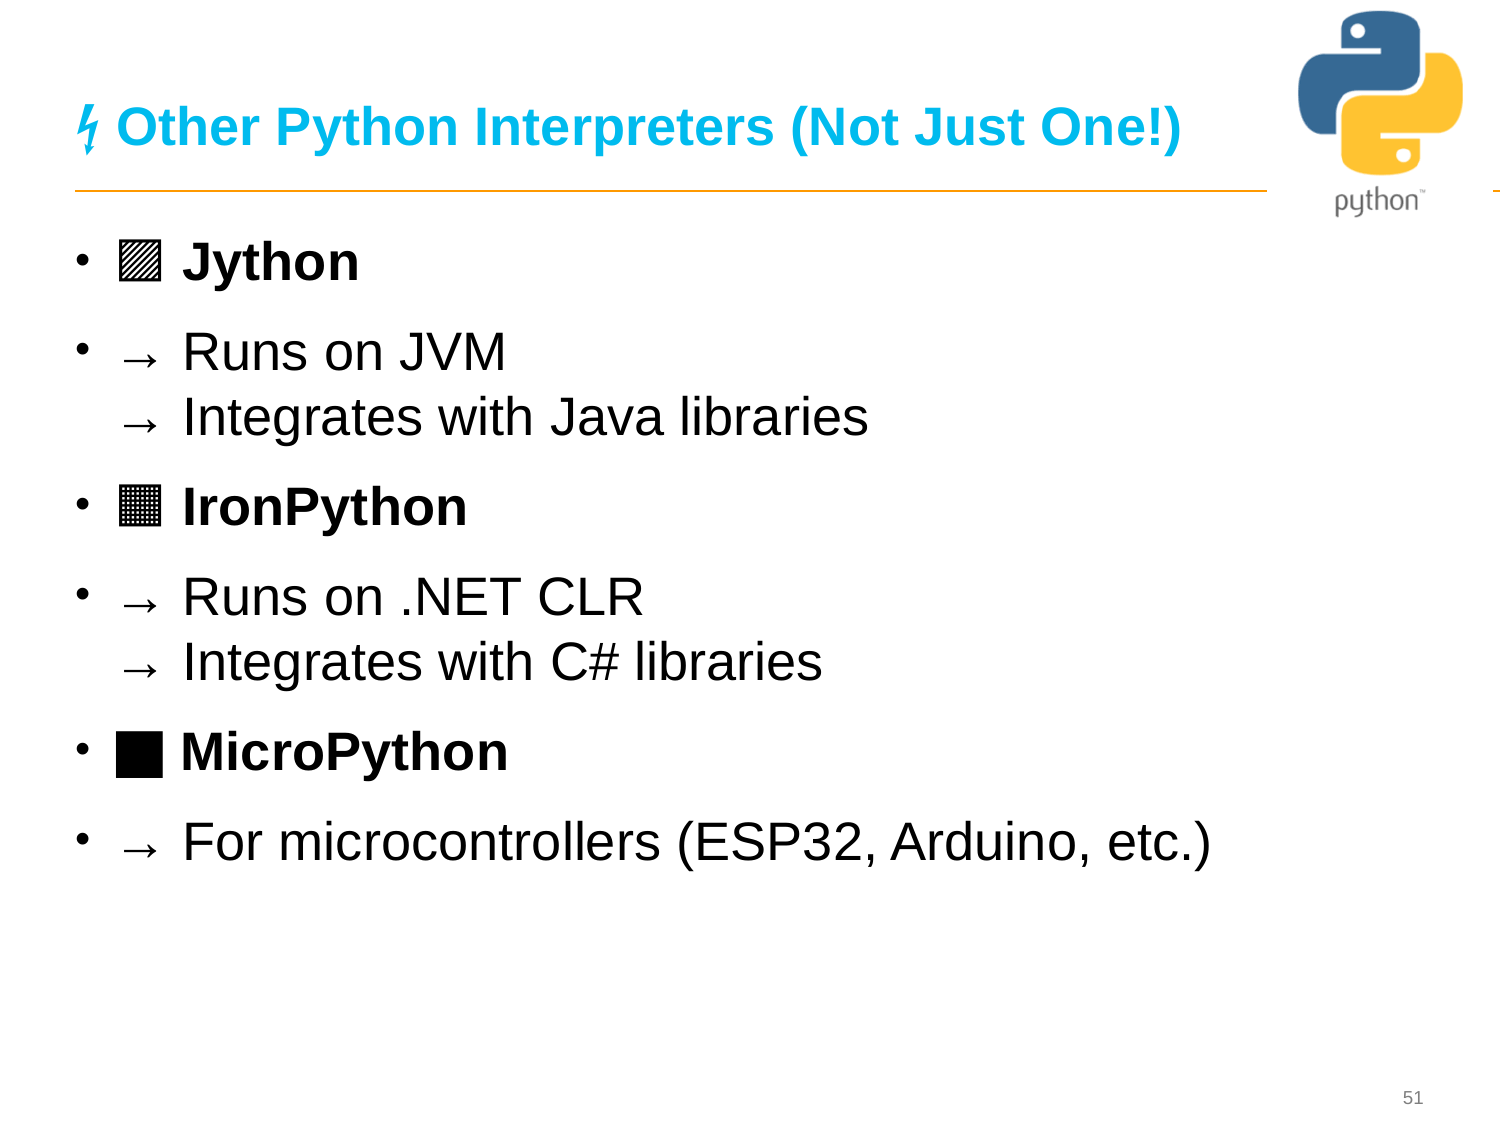

# ⚡ Other Python Interpreters (Not Just One!)
🟪 Jython
→ Runs on JVM
→ Integrates with Java libraries
🟧 IronPython
→ Runs on .NET CLR
→ Integrates with C# libraries
⬛ MicroPython
→ For microcontrollers (ESP32, Arduino, etc.)